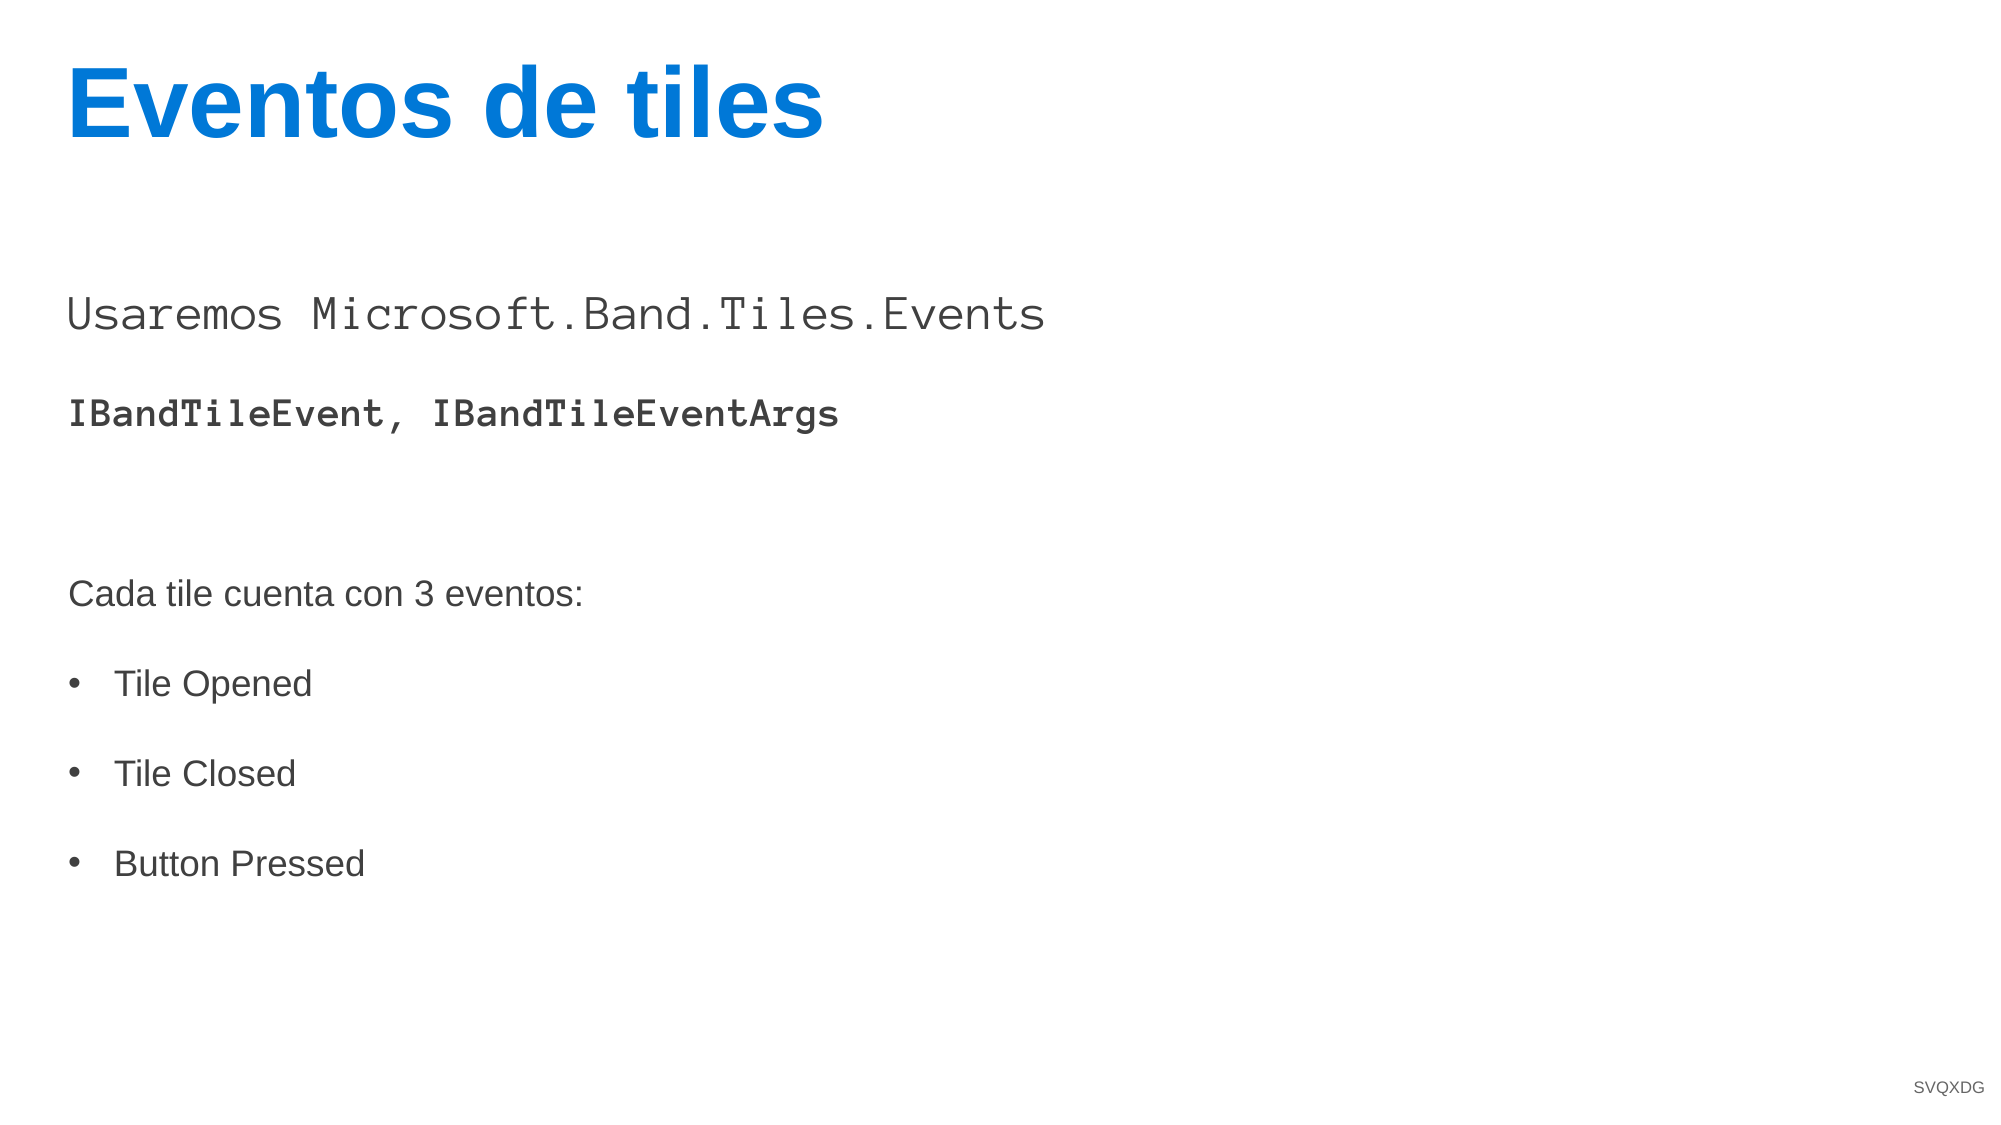

# Eventos de tiles
Usaremos Microsoft.Band.Tiles.Events
IBandTileEvent, IBandTileEventArgs

Cada tile cuenta con 3 eventos:
Tile Opened
Tile Closed
Button Pressed